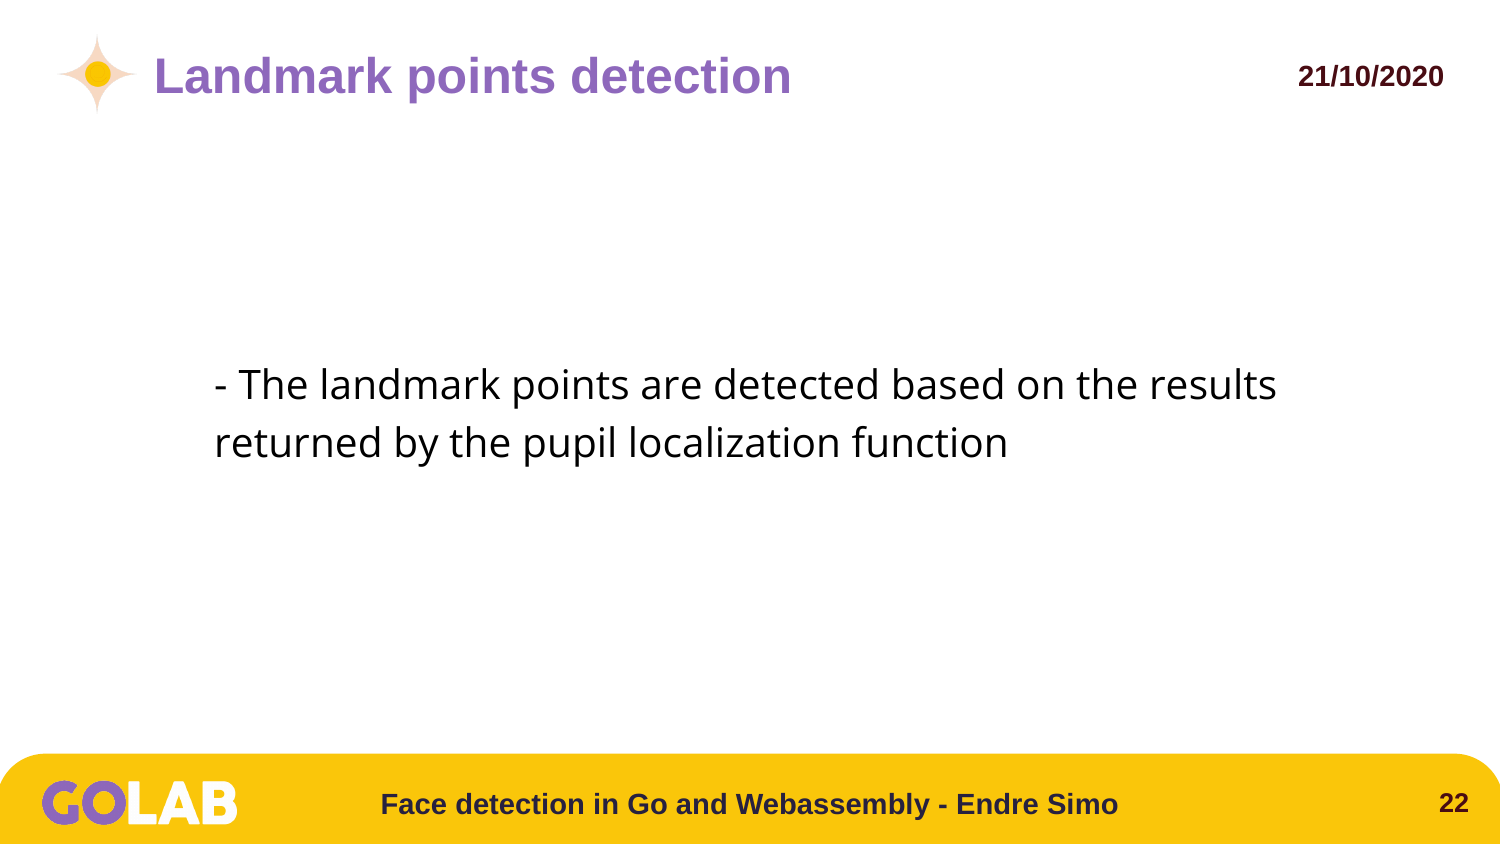

# Landmark points detection
- The landmark points are detected based on the results returned by the pupil localization function